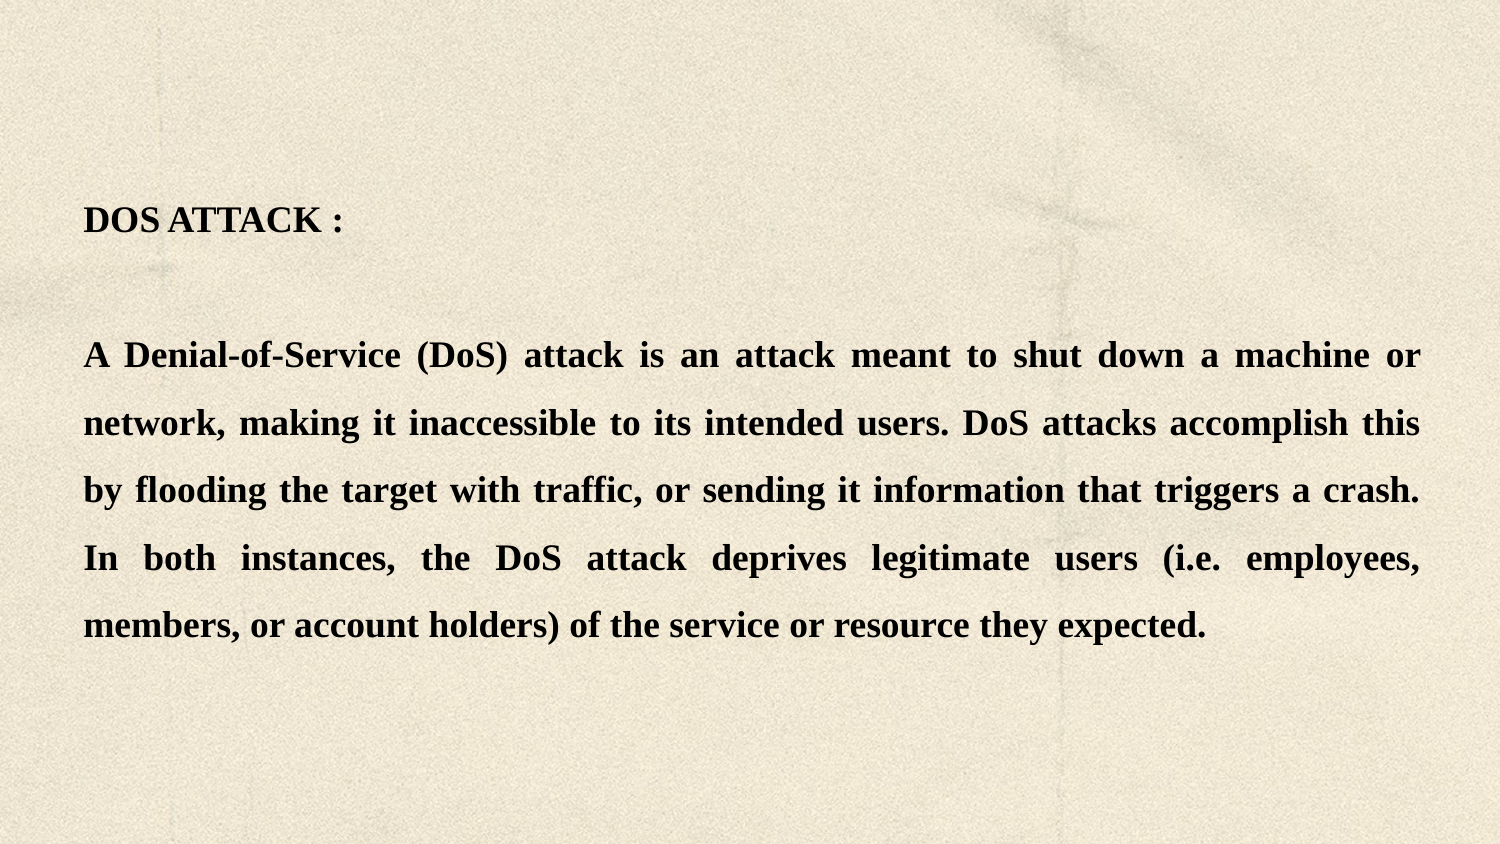

DOS ATTACK :

A Denial-of-Service (DoS) attack is an attack meant to shut down a machine or network, making it inaccessible to its intended users. DoS attacks accomplish this by flooding the target with traffic, or sending it information that triggers a crash. In both instances, the DoS attack deprives legitimate users (i.e. employees, members, or account holders) of the service or resource they expected.